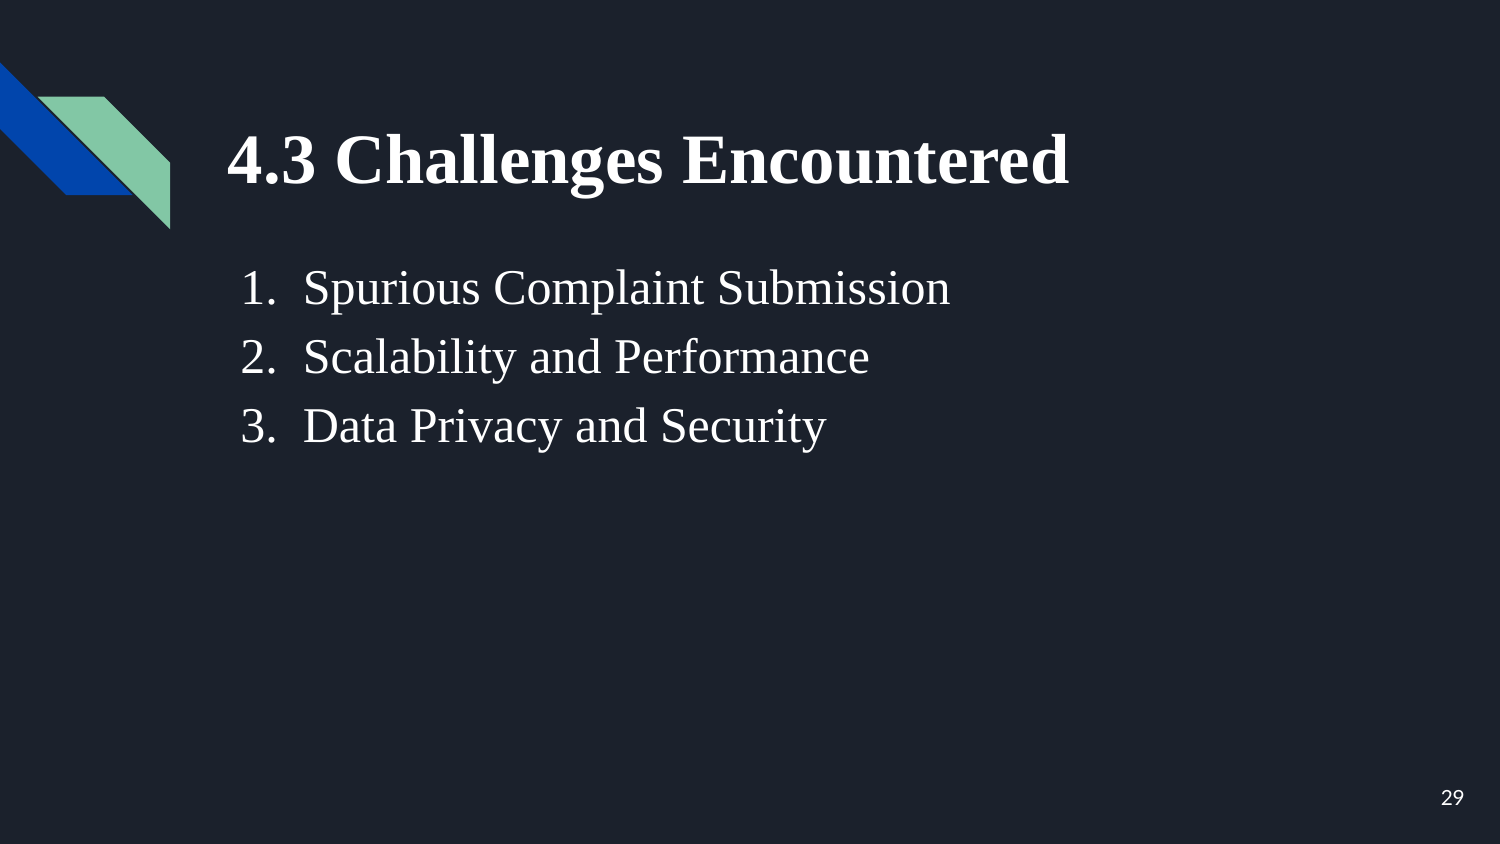

# 4.3 Challenges Encountered
Spurious Complaint Submission
Scalability and Performance
Data Privacy and Security
29